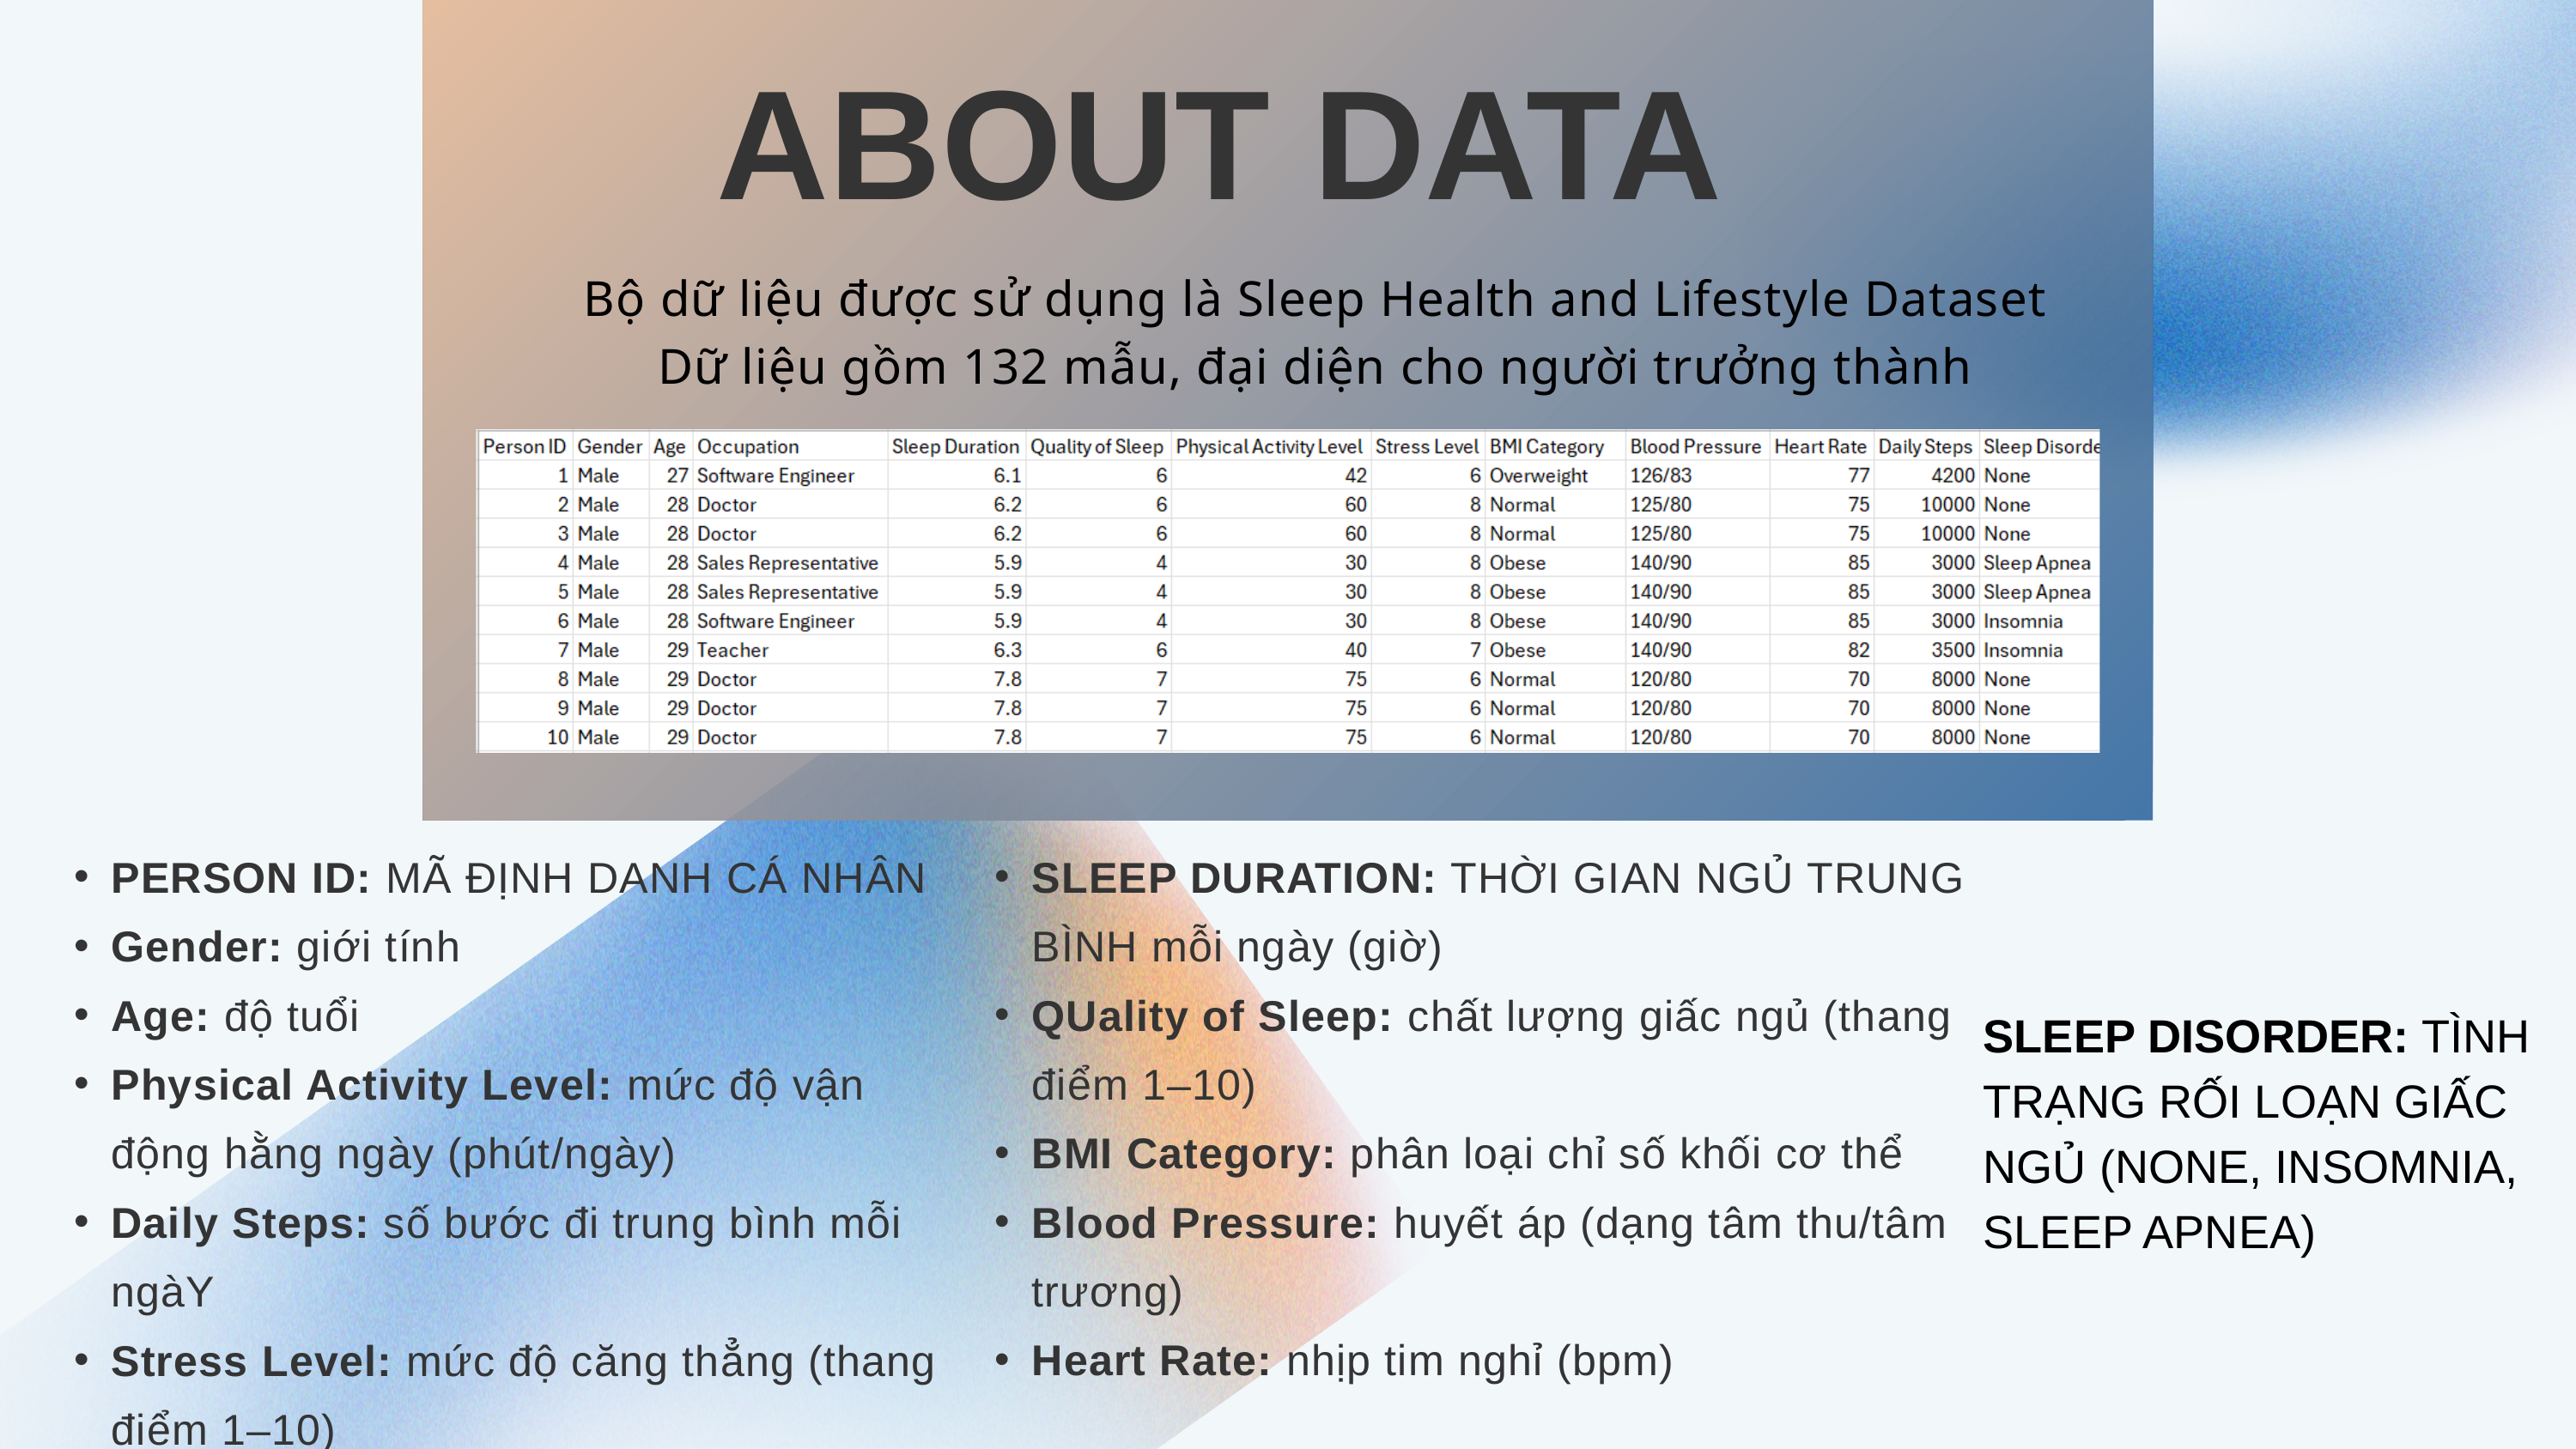

ABOUT DATA
Bộ dữ liệu được sử dụng là Sleep Health and Lifestyle Dataset
Dữ liệu gồm 132 mẫu, đại diện cho người trưởng thành

01
02
PERSON ID: MÃ ĐỊNH DANH CÁ NHÂN
Gender: giới tính
Age: độ tuổi
Physical Activity Level: mức độ vận động hằng ngày (phút/ngày)
Daily Steps: số bước đi trung bình mỗi ngàY
Stress Level: mức độ căng thẳng (thang điểm 1–10)
SLEEP DURATION: THỜI GIAN NGỦ TRUNG BÌNH mỗi ngày (giờ)
QUality of Sleep: chất lượng giấc ngủ (thang điểm 1–10)
BMI Category: phân loại chỉ số khối cơ thể
Blood Pressure: huyết áp (dạng tâm thu/tâm trương)
Heart Rate: nhịp tim nghỉ (bpm)
SLEEP DISORDER: TÌNH TRẠNG RỐI LOẠN GIẤC NGỦ (NONE, INSOMNIA, SLEEP APNEA)
03